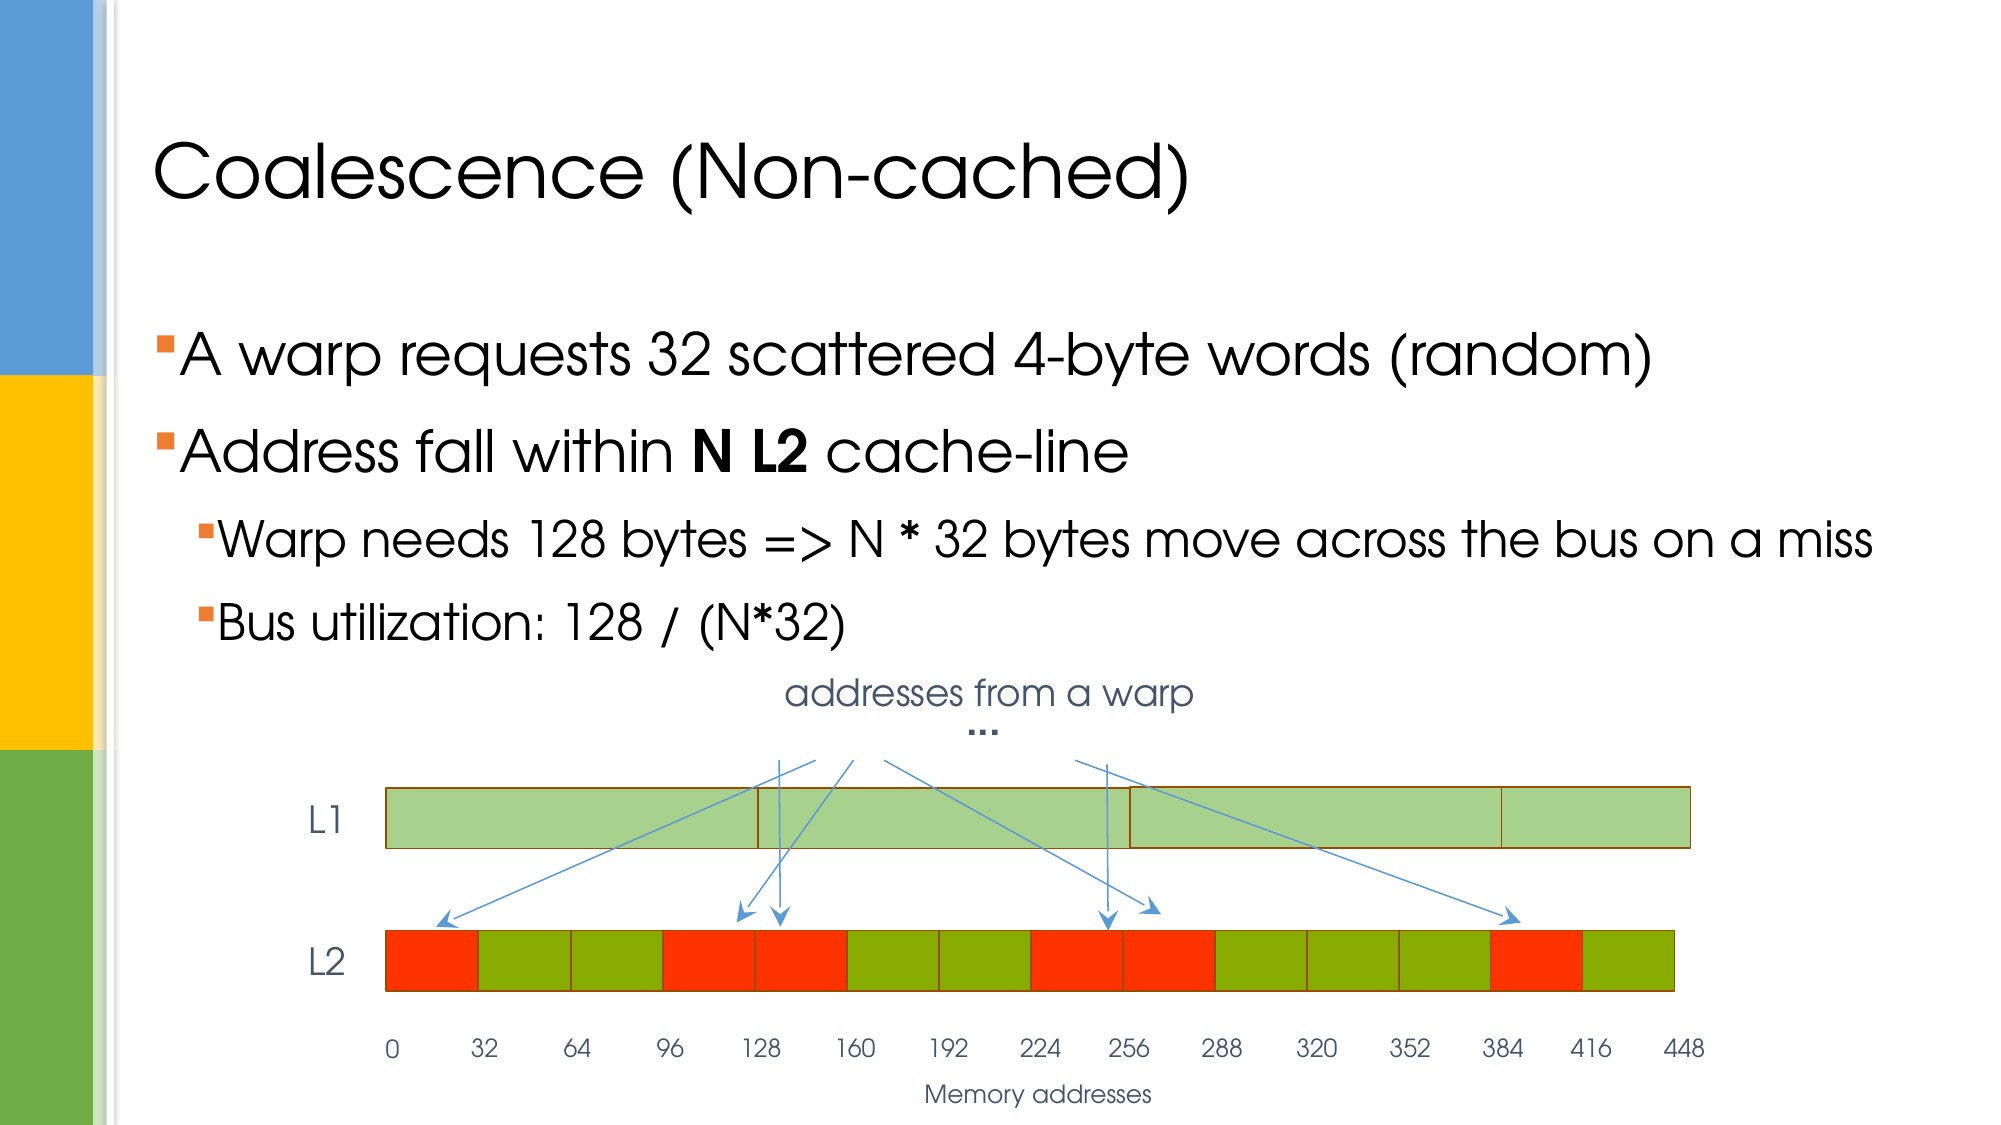

# Coalescence (Non-cached)
A warp requests 32 scattered 4-byte words (random)
Address fall within N L2 cache-line
Warp needs 128 bytes => N * 32 bytes move across the bus on a miss
Bus utilization: 128 / (N*32)
addresses from a warp
...
L1

L2

224
256
288
384
416
448
32
64
96
128
160
192
320
352
0
Memory addresses